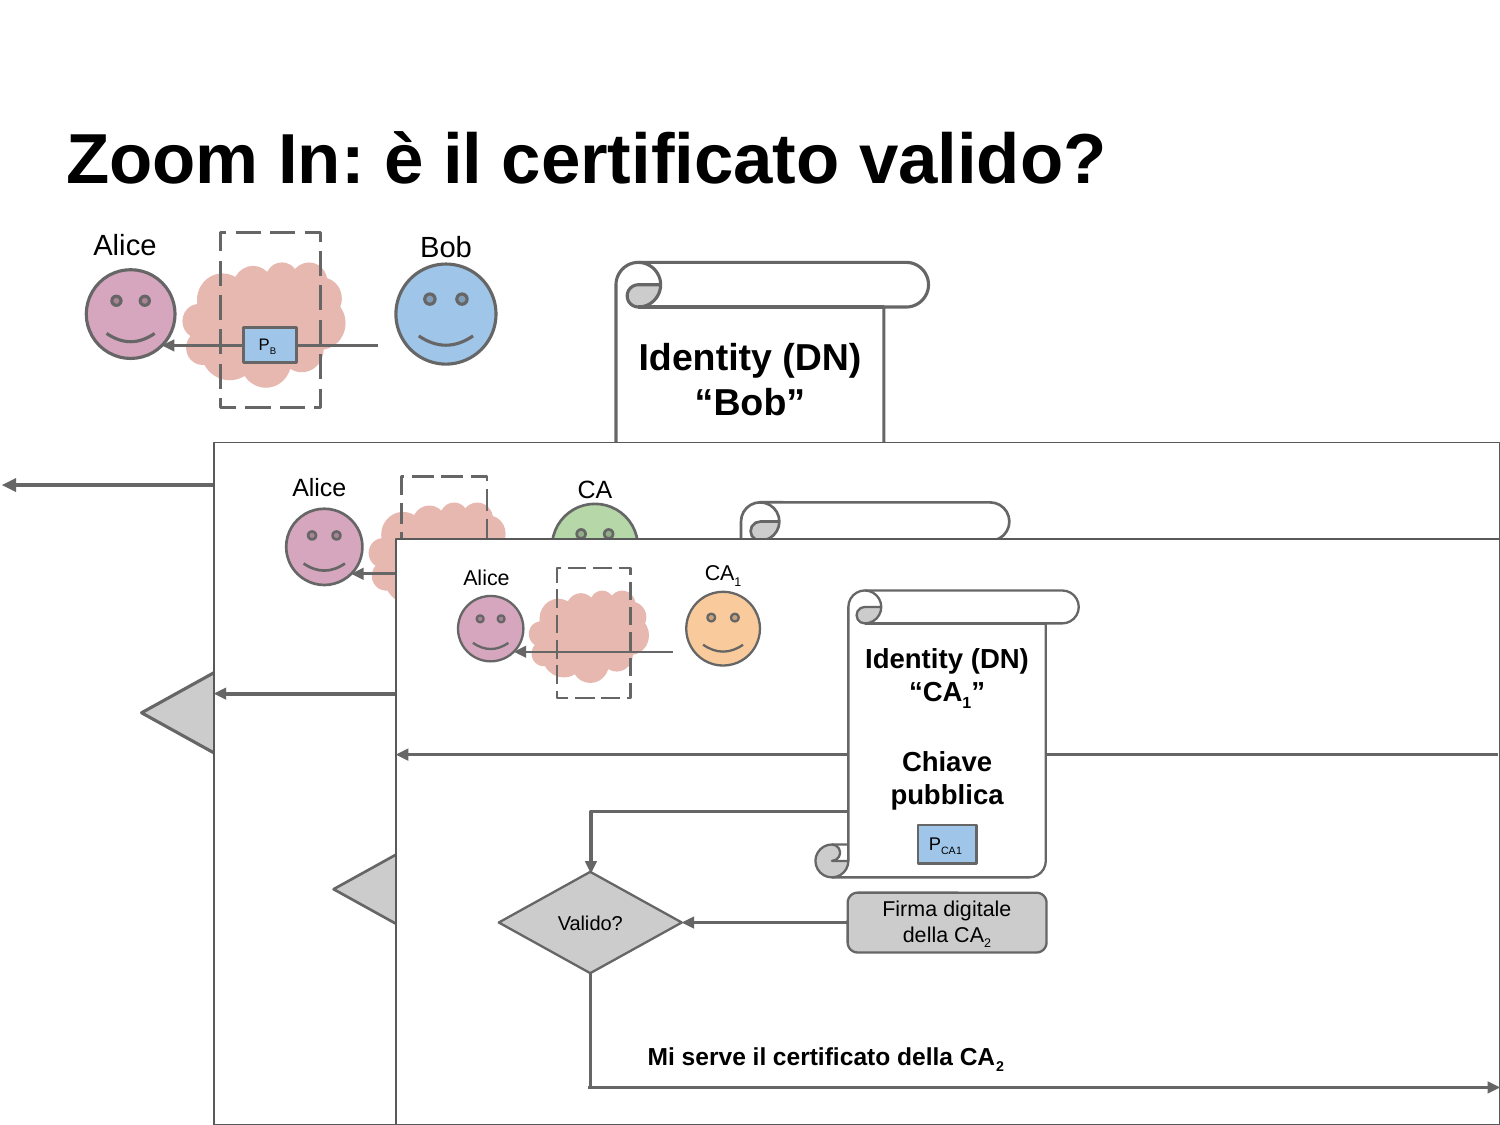

# Zoom In: è il certificato valido?

Alice
Bob

Identity (DN)
“Bob”

Chiave pubblica

PB

Alice
CA

Identity (DN)
“CA”

Chiave pubblica

PB

CA1

Alice
PB

Identity (DN)
“CA1”

Chiave pubblica

Valido?
Firma digitale della CA

PCA

PCA1
Valido?
Firma digitale della CA1
Valido?
Mi serve il certificato della CA
Firma digitale della CA2
Mi serve il certificato della CA
Mi serve il certificato della CA2